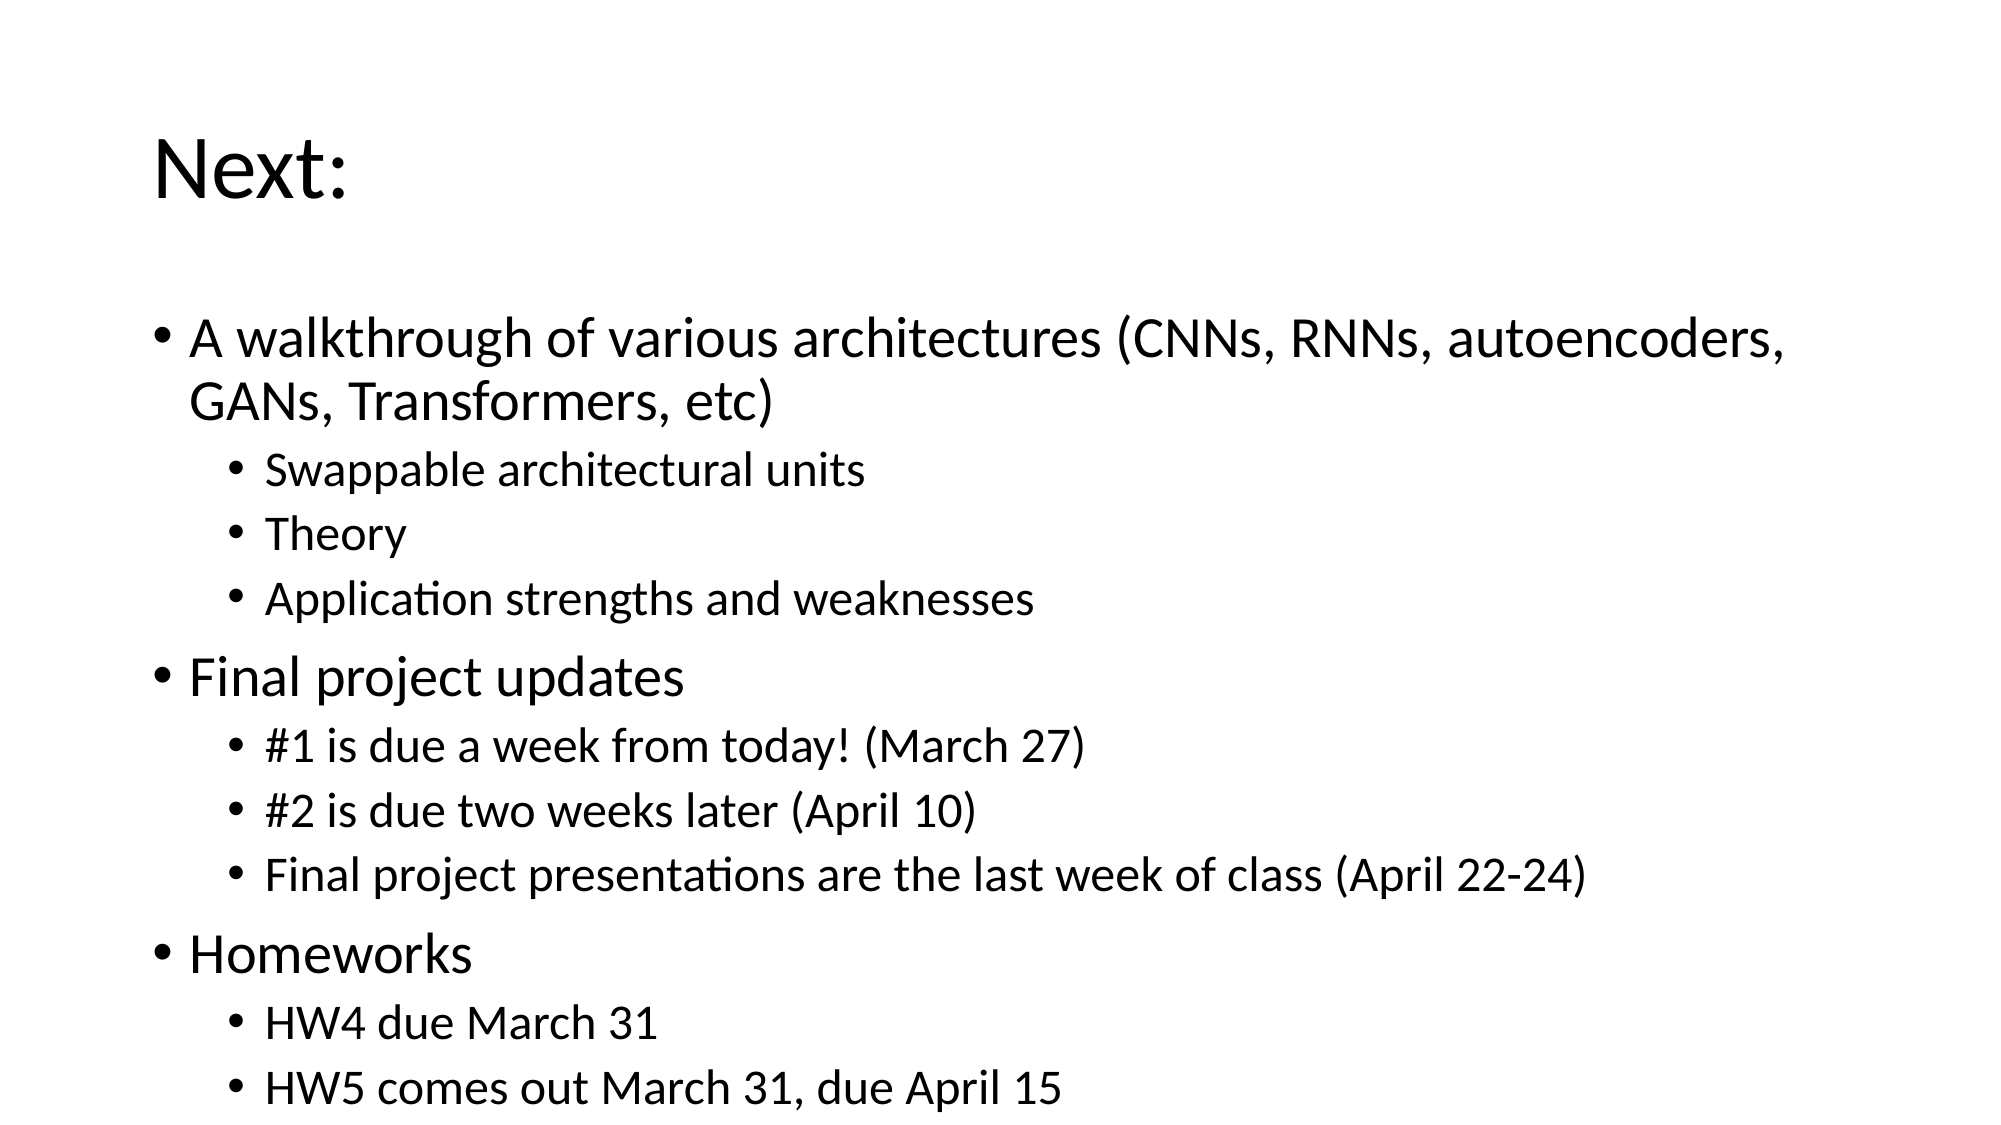

# Next:
A walkthrough of various architectures (CNNs, RNNs, autoencoders, GANs, Transformers, etc)
Swappable architectural units
Theory
Application strengths and weaknesses
Final project updates
#1 is due a week from today! (March 27)
#2 is due two weeks later (April 10)
Final project presentations are the last week of class (April 22-24)
Homeworks
HW4 due March 31
HW5 comes out March 31, due April 15